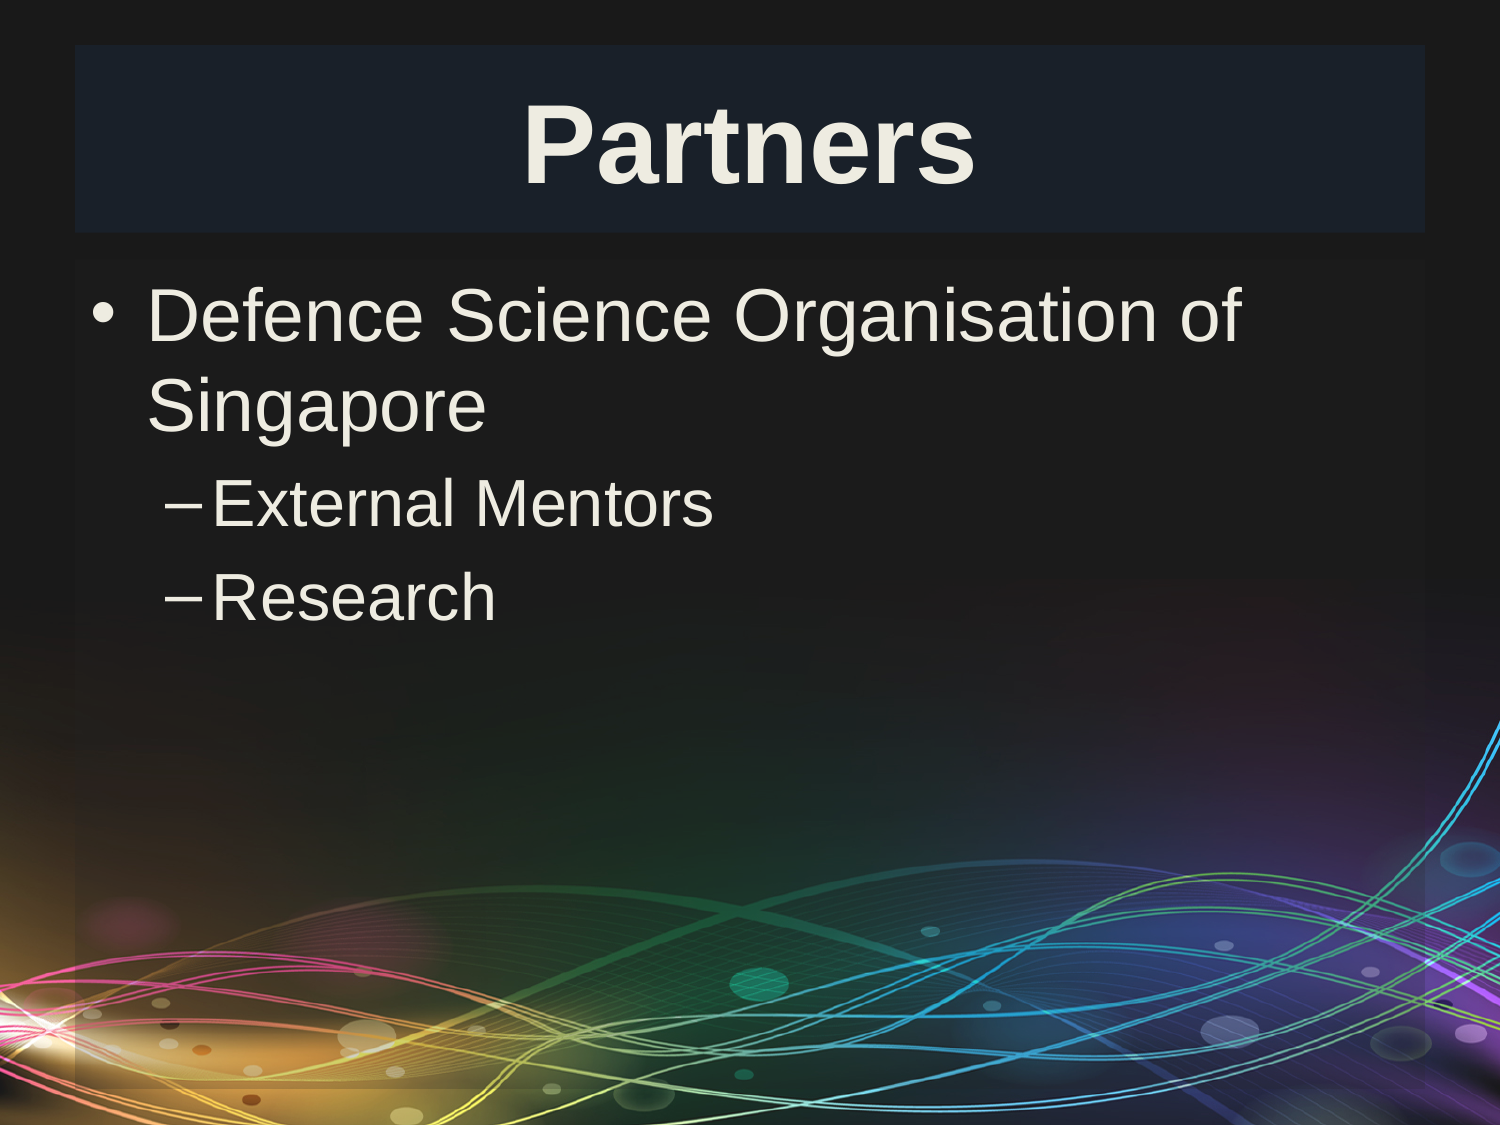

# Partners
Defence Science Organisation of Singapore
External Mentors
Research